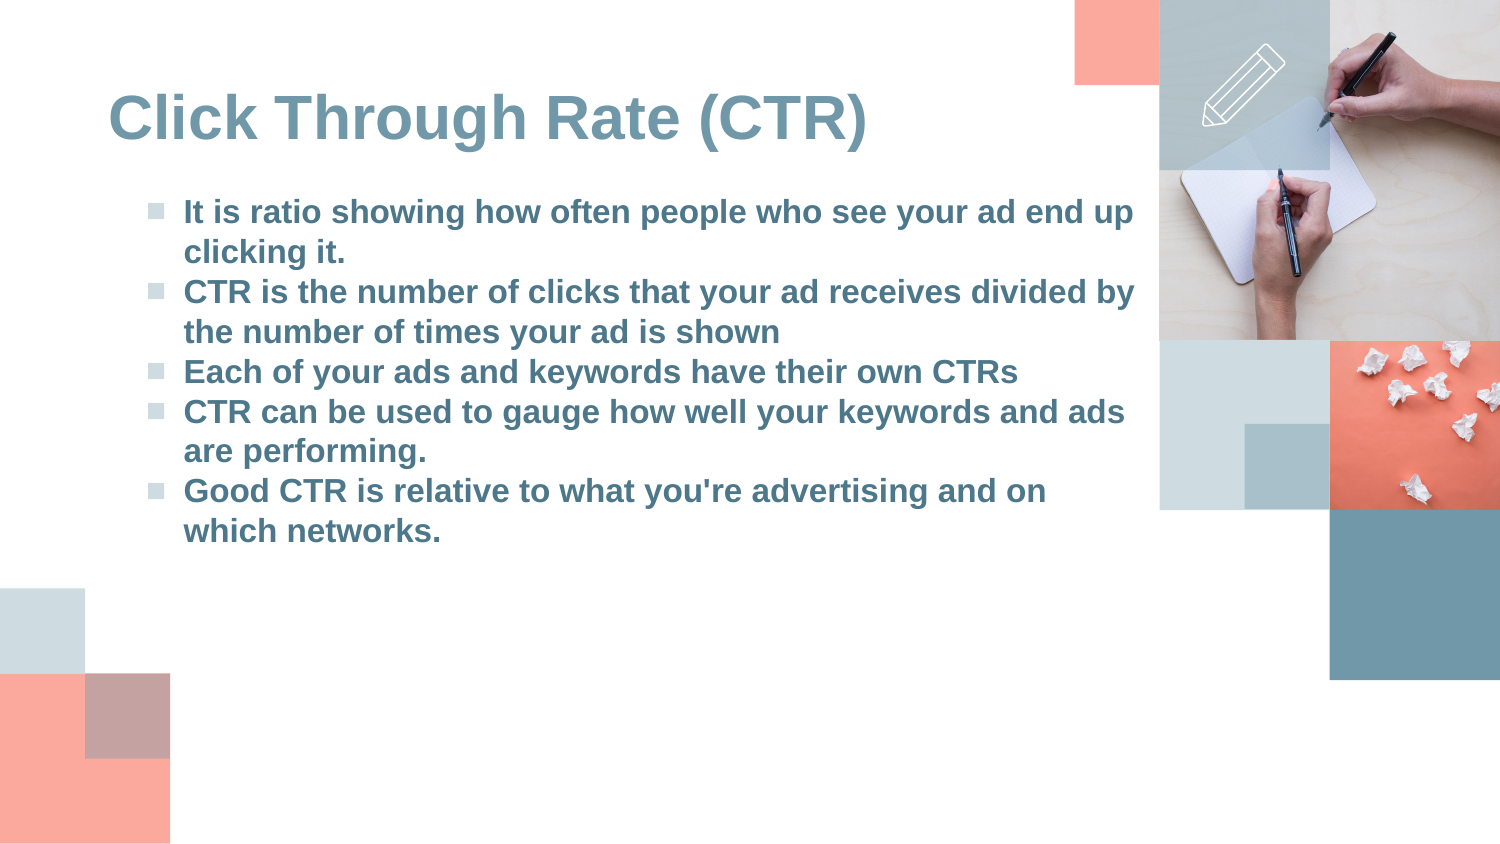

# Click Through Rate (CTR)

It is ratio showing how often people who see your ad end up clicking it.
CTR is the number of clicks that your ad receives divided by the number of times your ad is shown
Each of your ads and keywords have their own CTRs
CTR can be used to gauge how well your keywords and ads are performing.
Good CTR is relative to what you're advertising and on which networks.